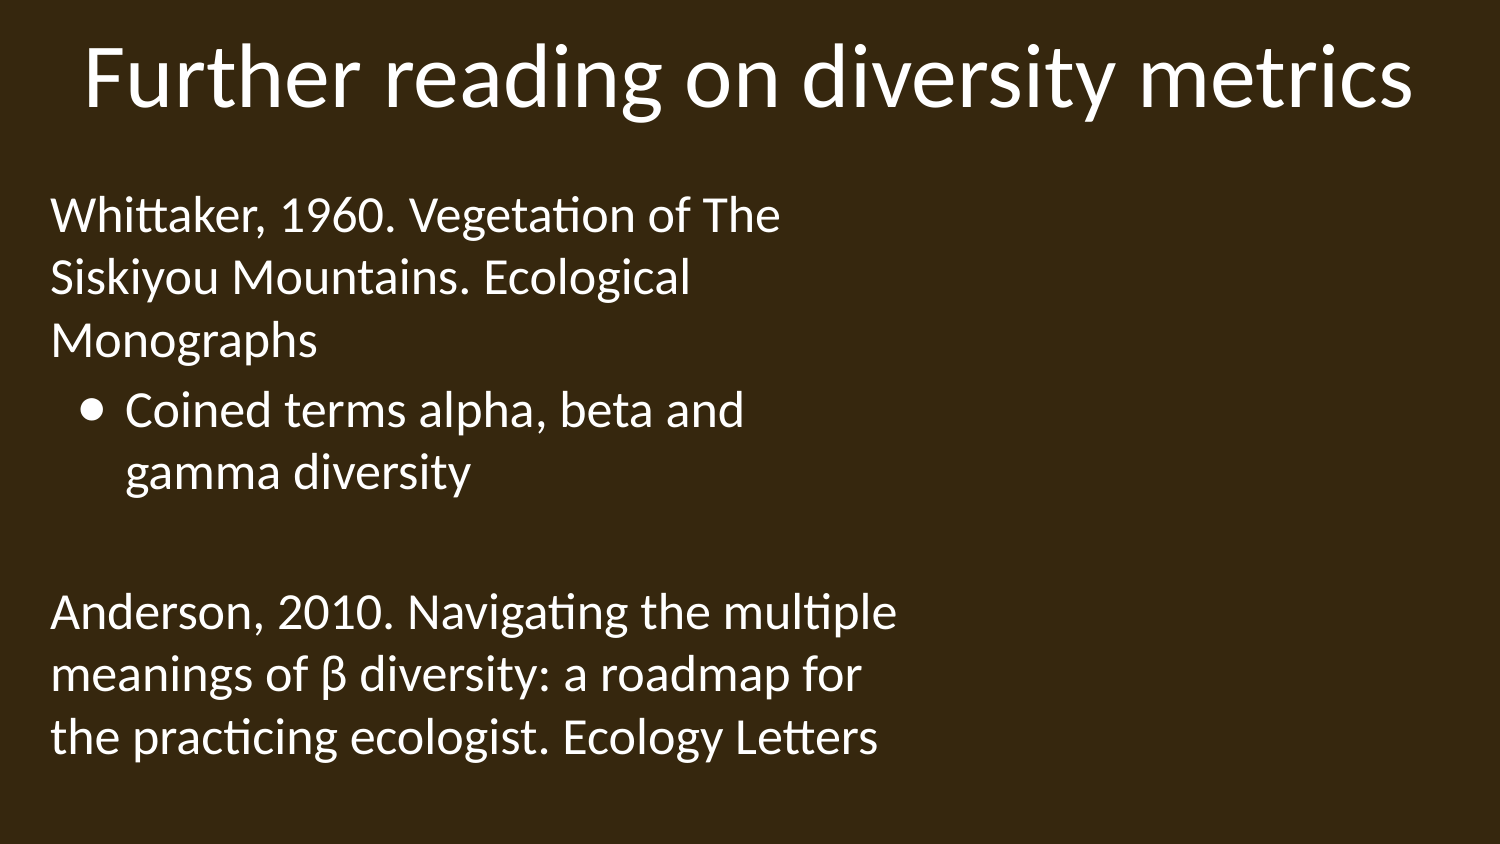

# Further reading on diversity metrics
Whittaker, 1960. Vegetation of The Siskiyou Mountains. Ecological Monographs
Coined terms alpha, beta and gamma diversity

Anderson, 2010. Navigating the multiple meanings of β diversity: a roadmap for the practicing ecologist. Ecology Letters